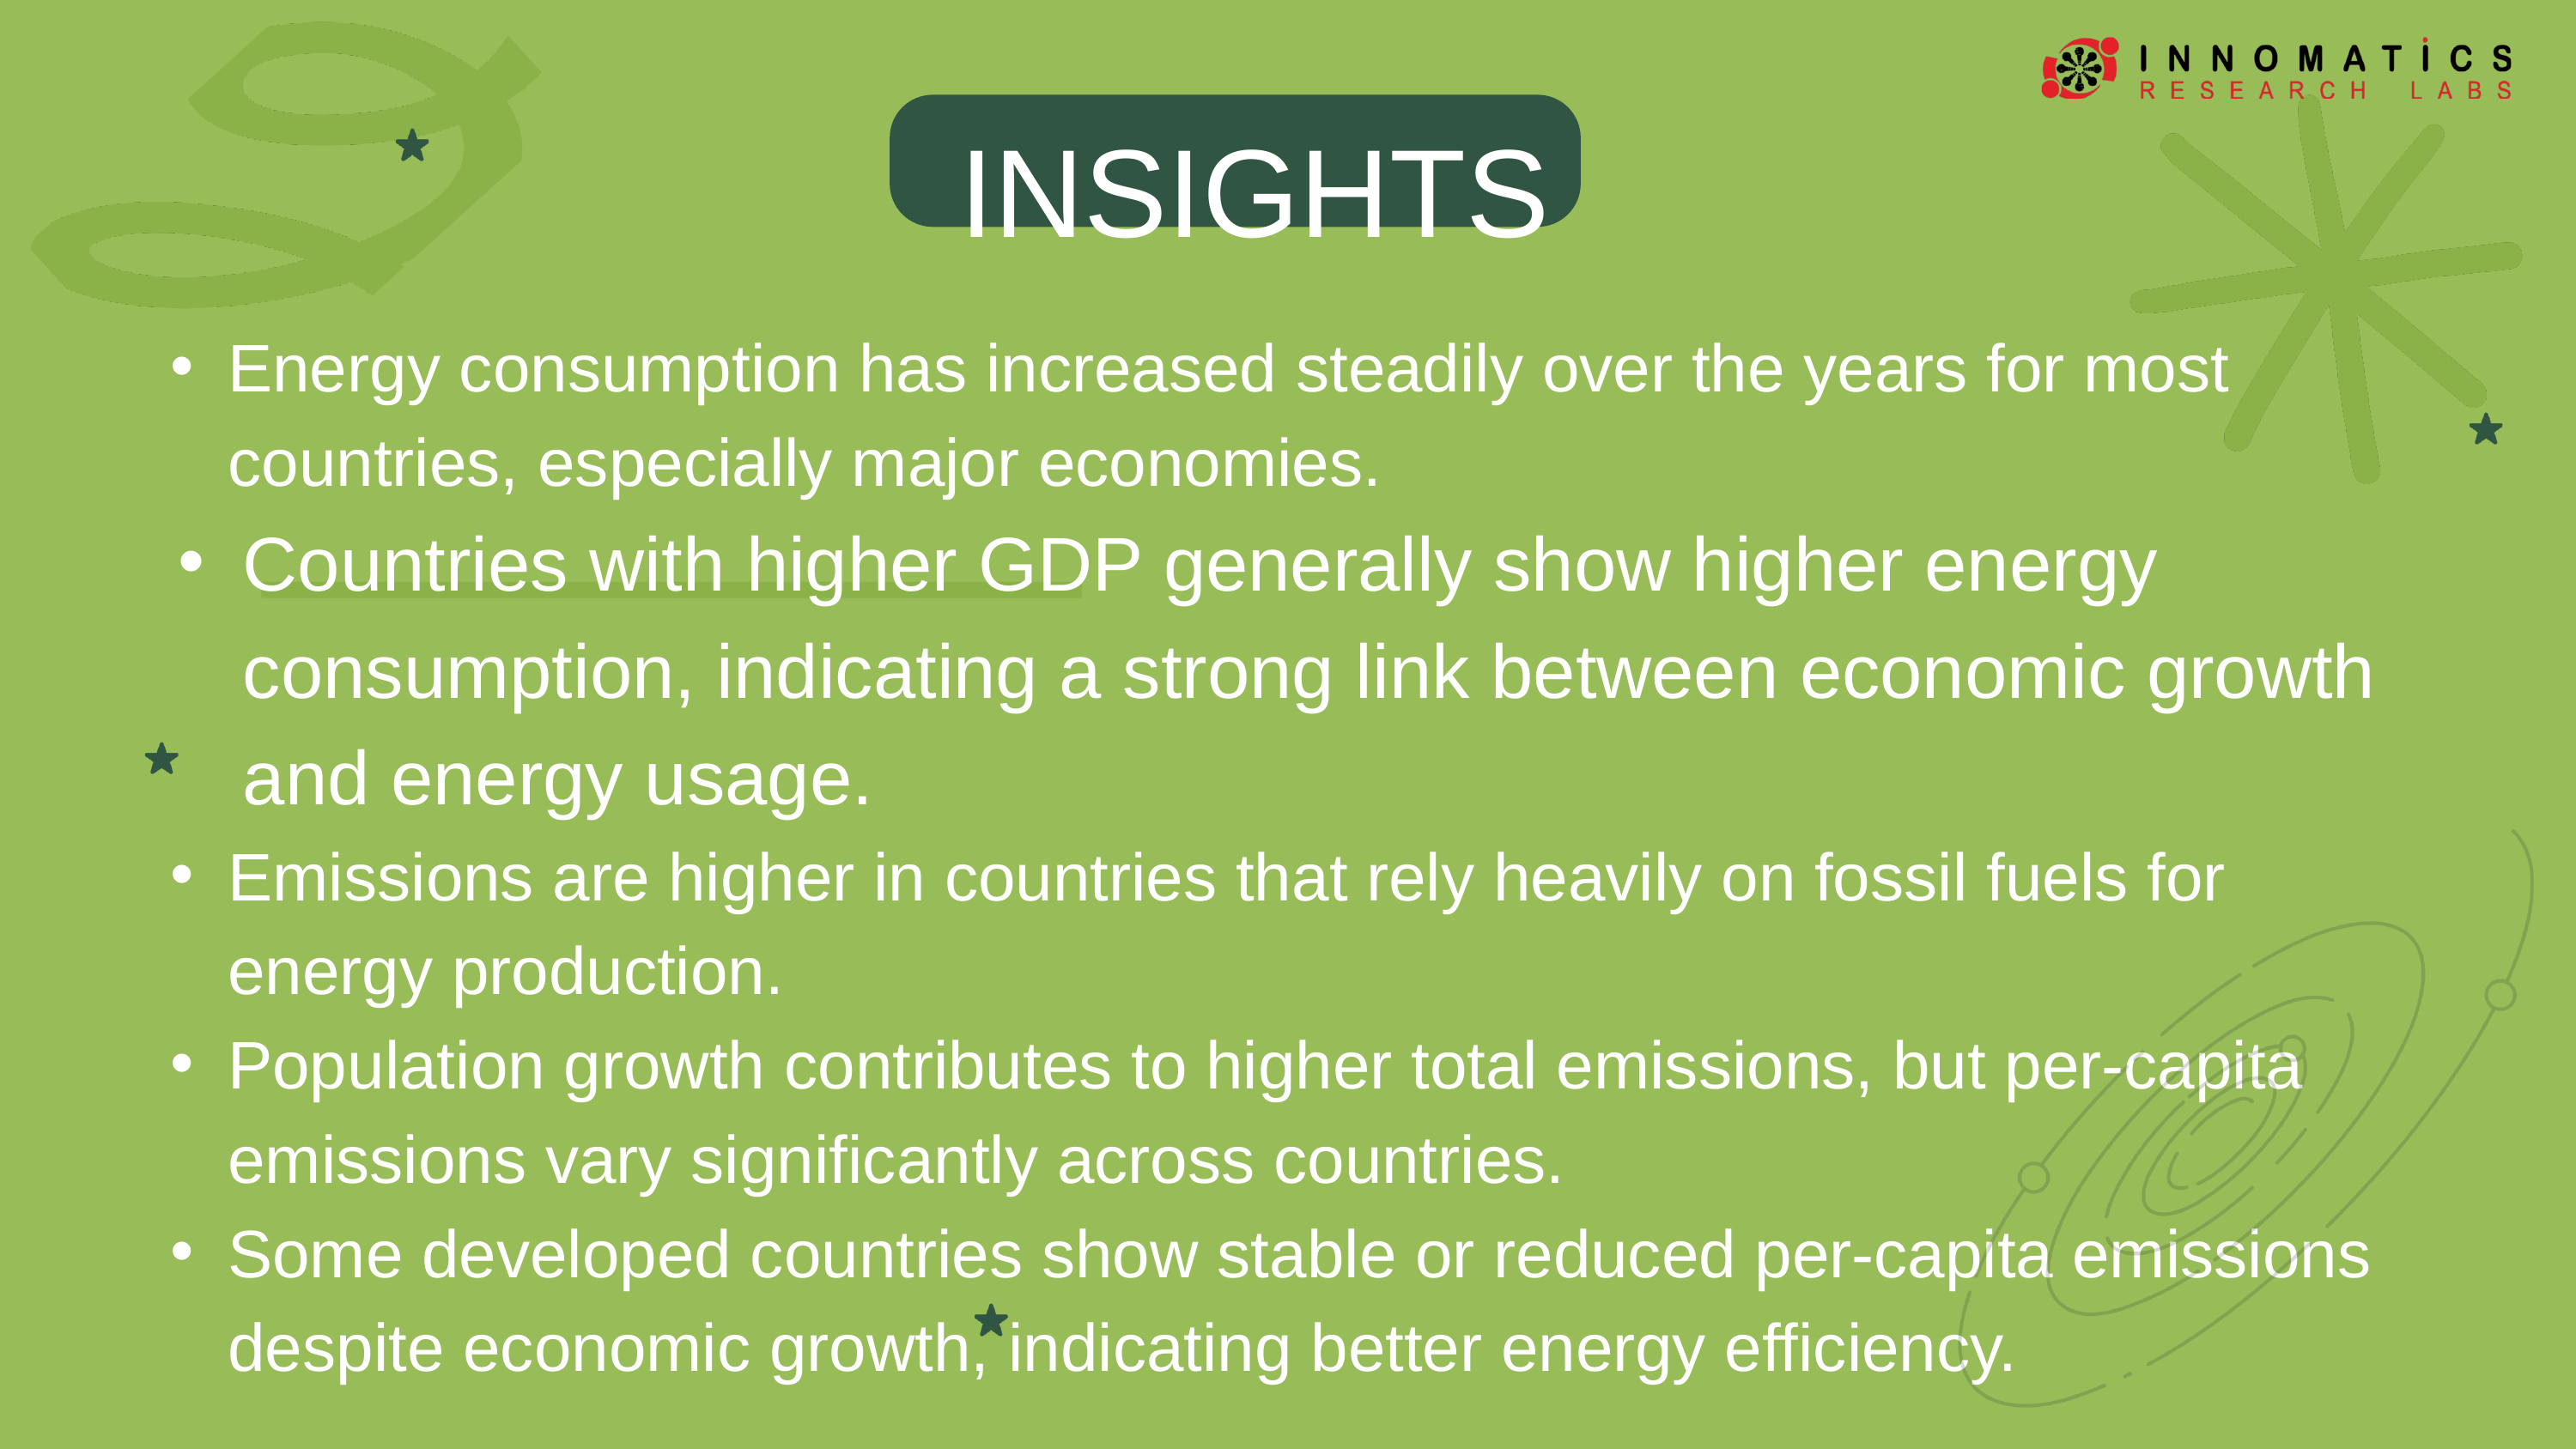

INSIGHTS
Energy consumption has increased steadily over the years for most countries, especially major economies.
Countries with higher GDP generally show higher energy consumption, indicating a strong link between economic growth and energy usage.
Emissions are higher in countries that rely heavily on fossil fuels for energy production.
Population growth contributes to higher total emissions, but per-capita emissions vary significantly across countries.
Some developed countries show stable or reduced per-capita emissions despite economic growth, indicating better energy efficiency.